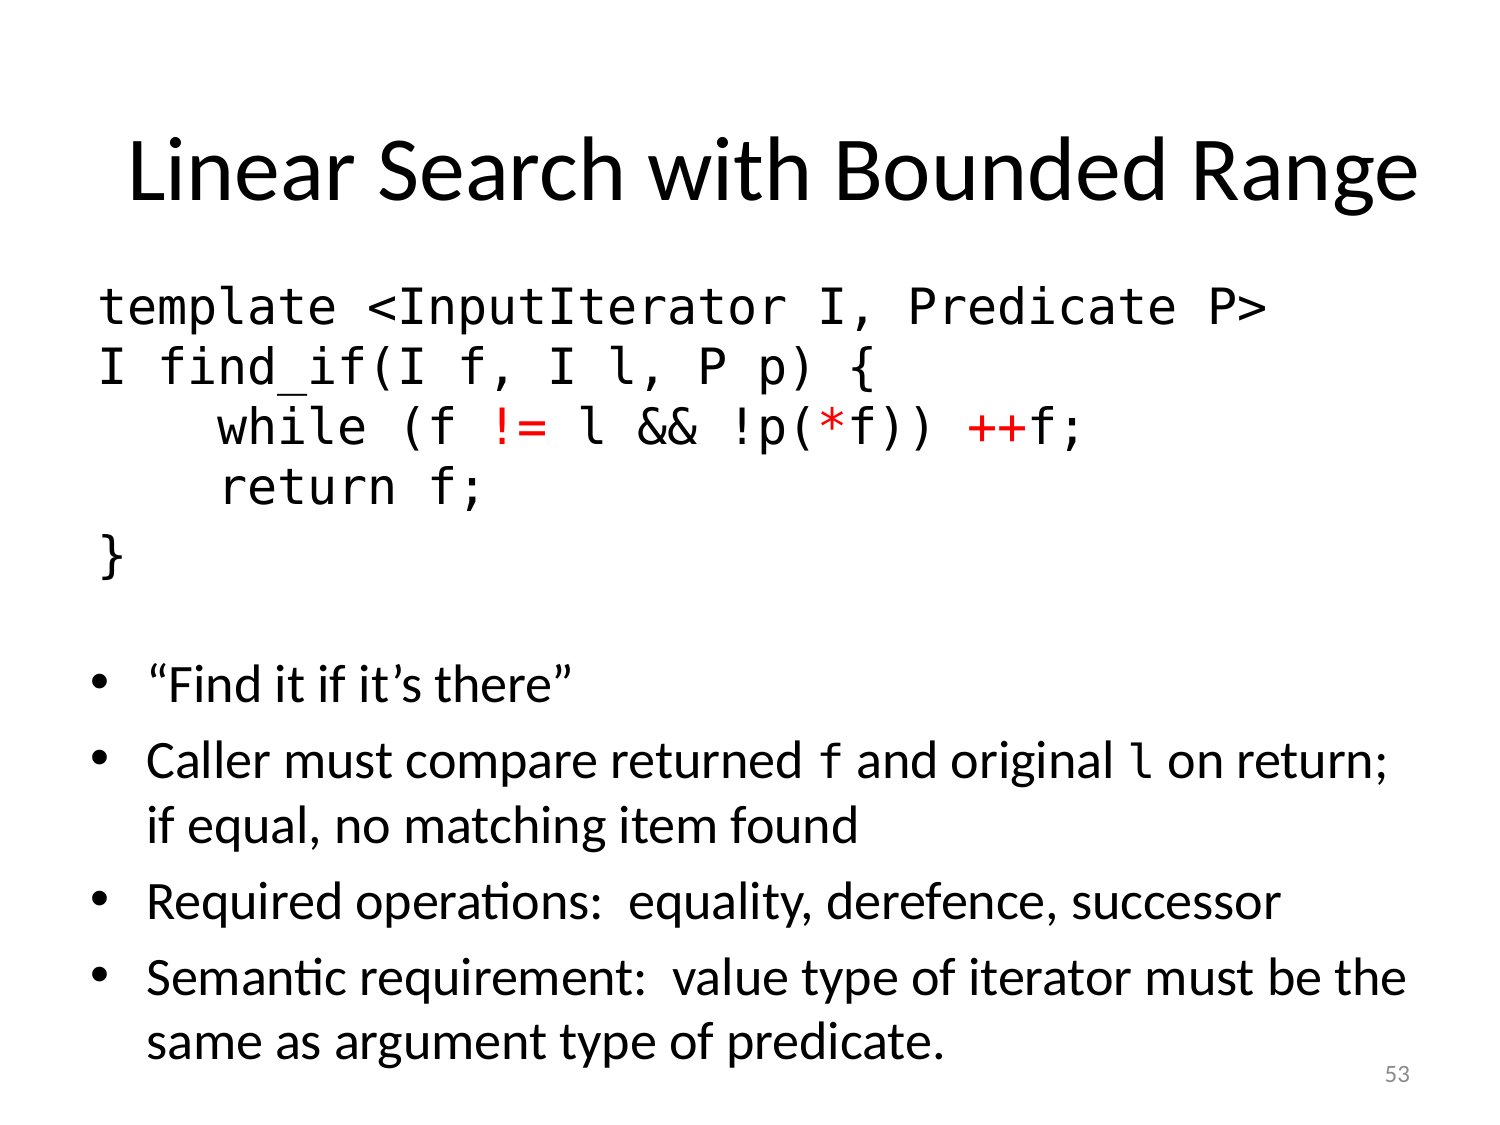

#
Linear Search with Bounded Range

“Find it if it’s there”
Caller must compare returned f and original l on return;
if equal, no matching item found
Required operations:  equality, derefence, successor
Semantic requirement:  value type of iterator must be the same as argument type of predicate.
template <InputIterator I, Predicate P>
I find_if(I f, I l, P p) {
    while (f != l && !p(*f)) ++f;
    return f;
}
53